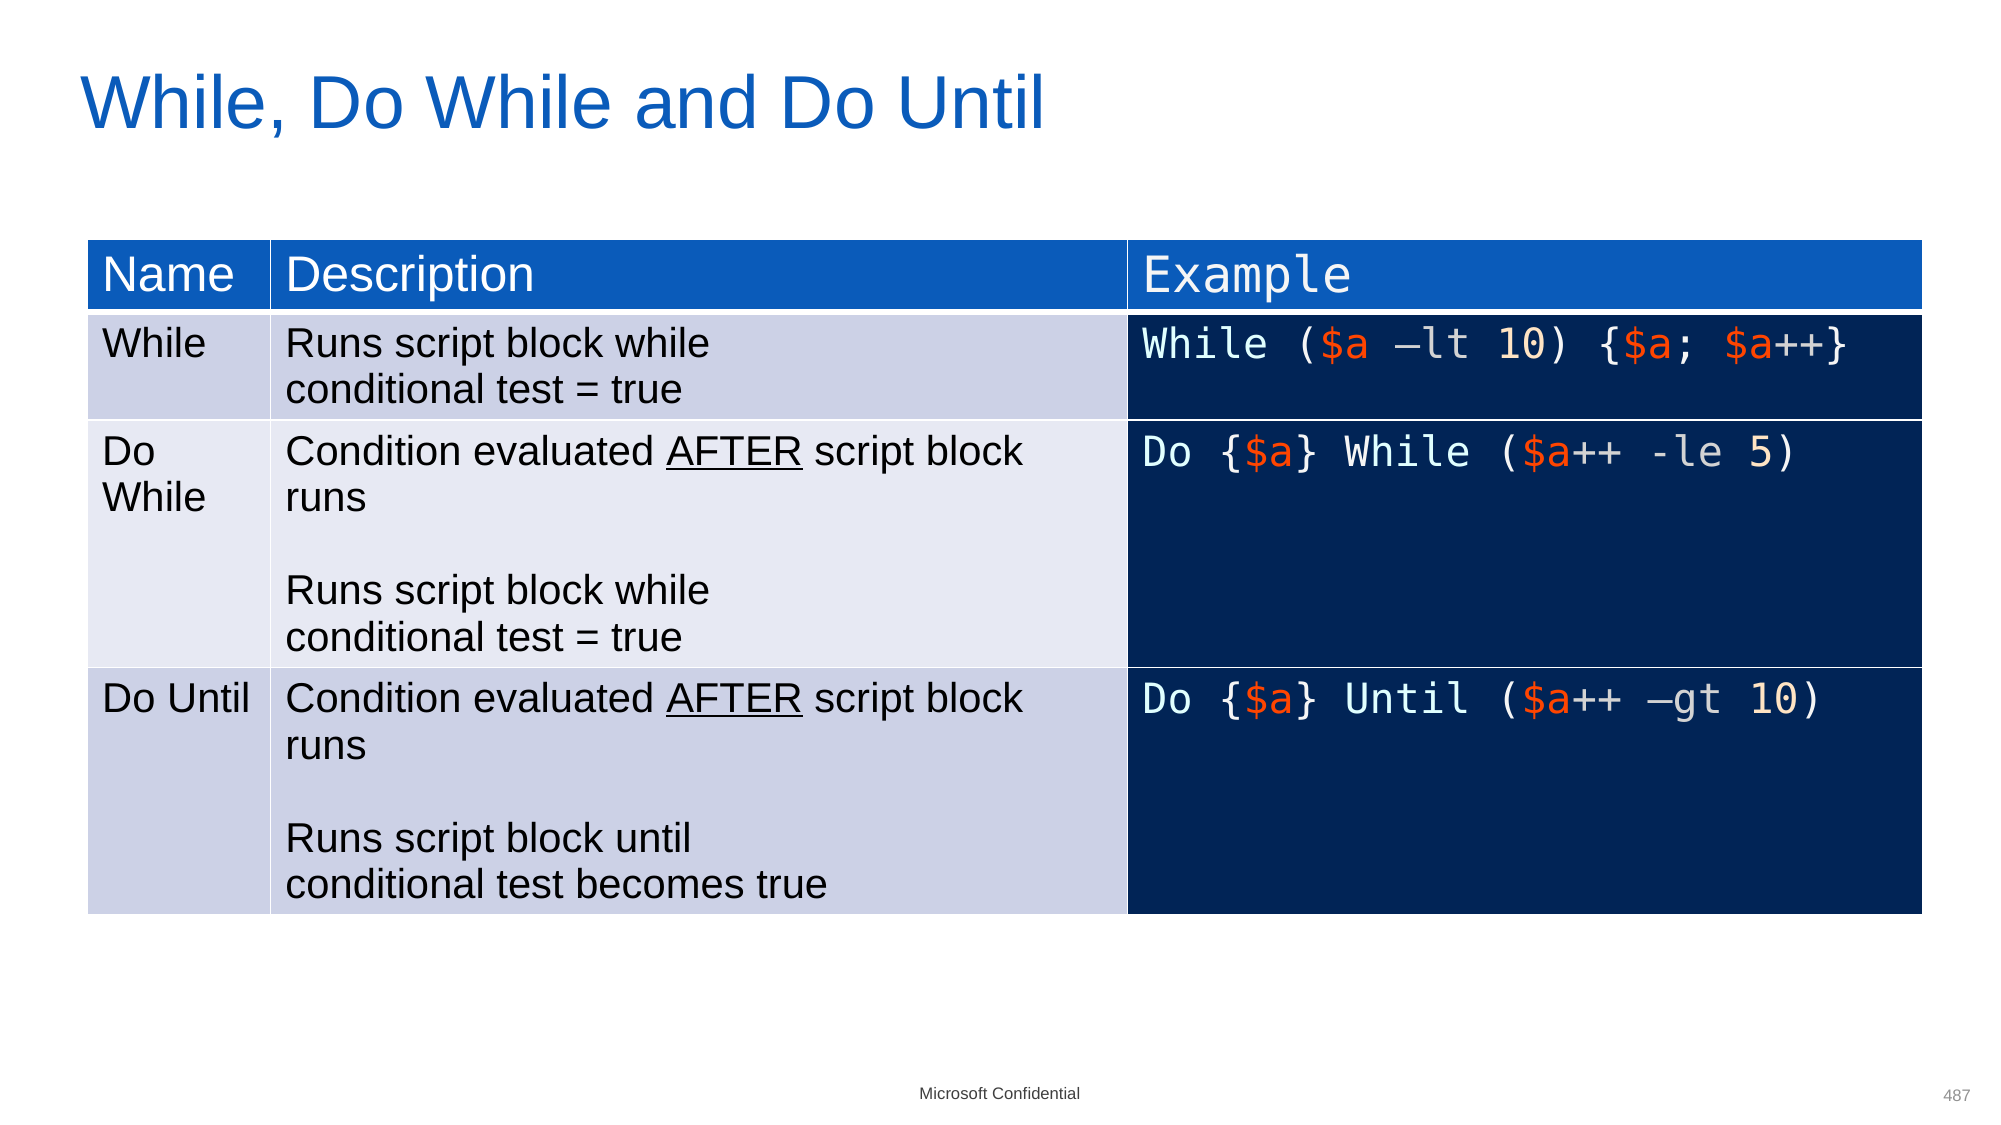

# While, Do While and Do Until
| Name | Description | Example |
| --- | --- | --- |
| While | Runs script block while conditional test = true | While ($a –lt 10) {$a; $a++} |
| Do While | Condition evaluated AFTER script block runs Runs script block while conditional test = true | Do {$a} While ($a++ -le 5) |
| Do Until | Condition evaluated AFTER script block runs Runs script block until conditional test becomes true | Do {$a} Until ($a++ –gt 10) |
487